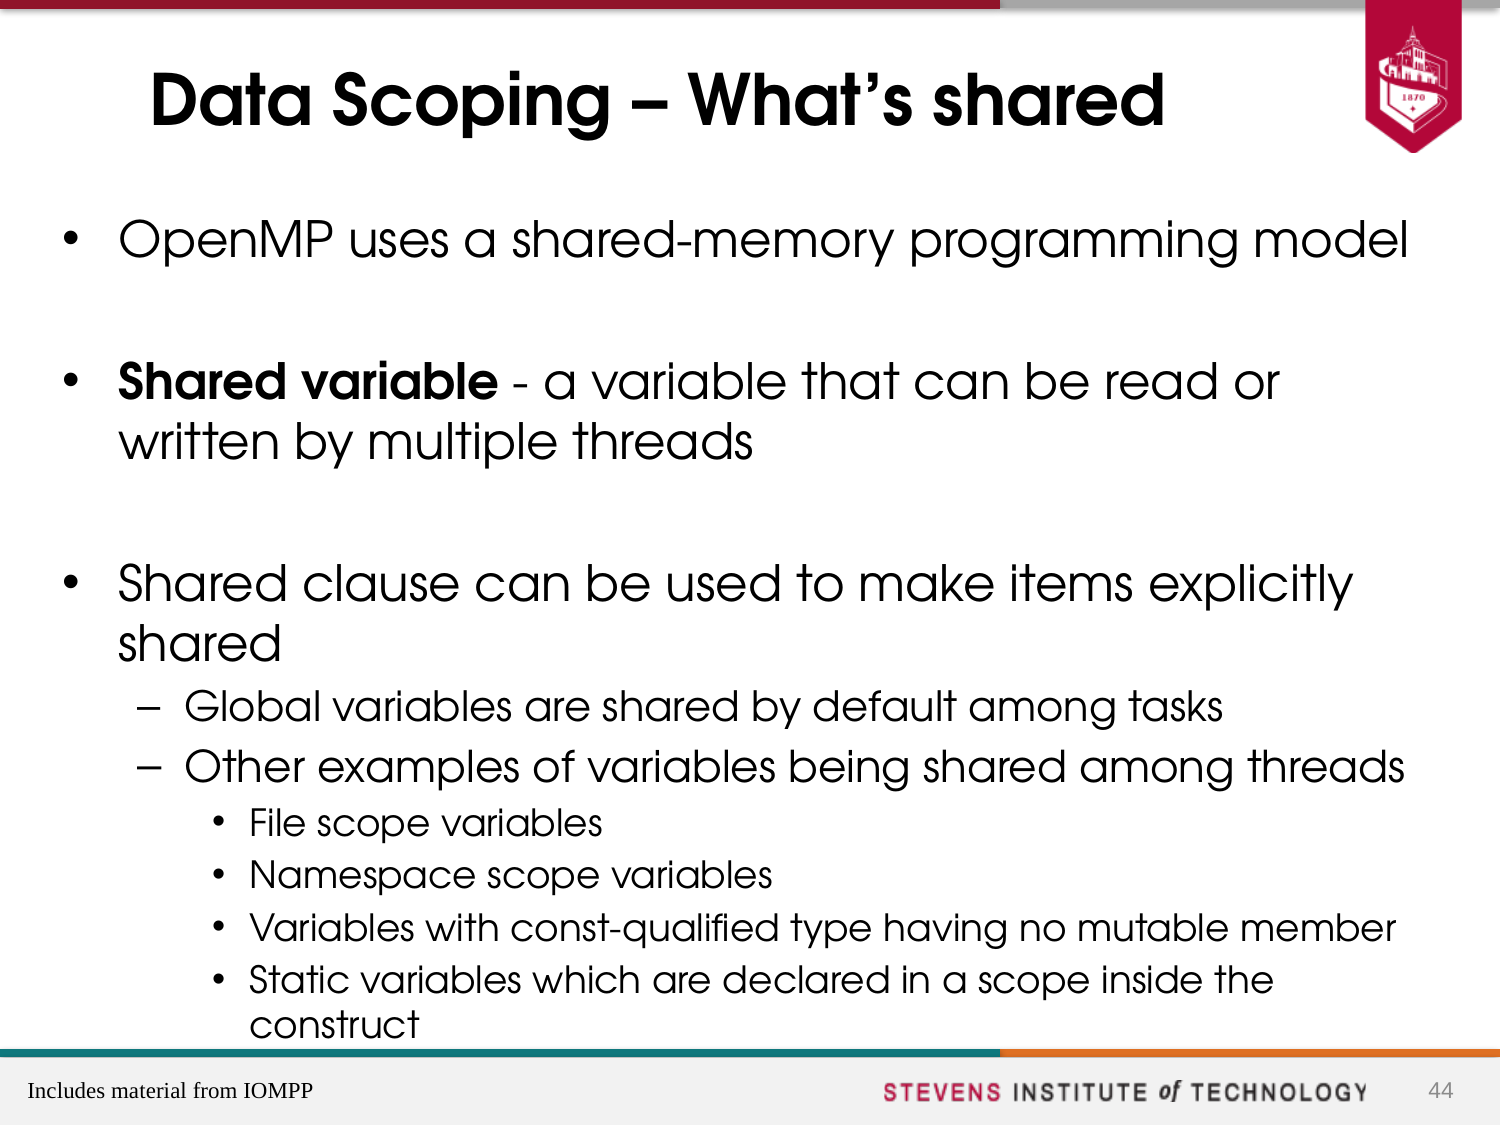

# Data Scoping – What’s shared
OpenMP uses a shared-memory programming model

Shared variable - a variable that can be read or written by multiple threads

Shared clause can be used to make items explicitly shared
Global variables are shared by default among tasks
Other examples of variables being shared among threads
File scope variables
Namespace scope variables
Variables with const-qualified type having no mutable member
Static variables which are declared in a scope inside the construct
44
Includes material from IOMPP